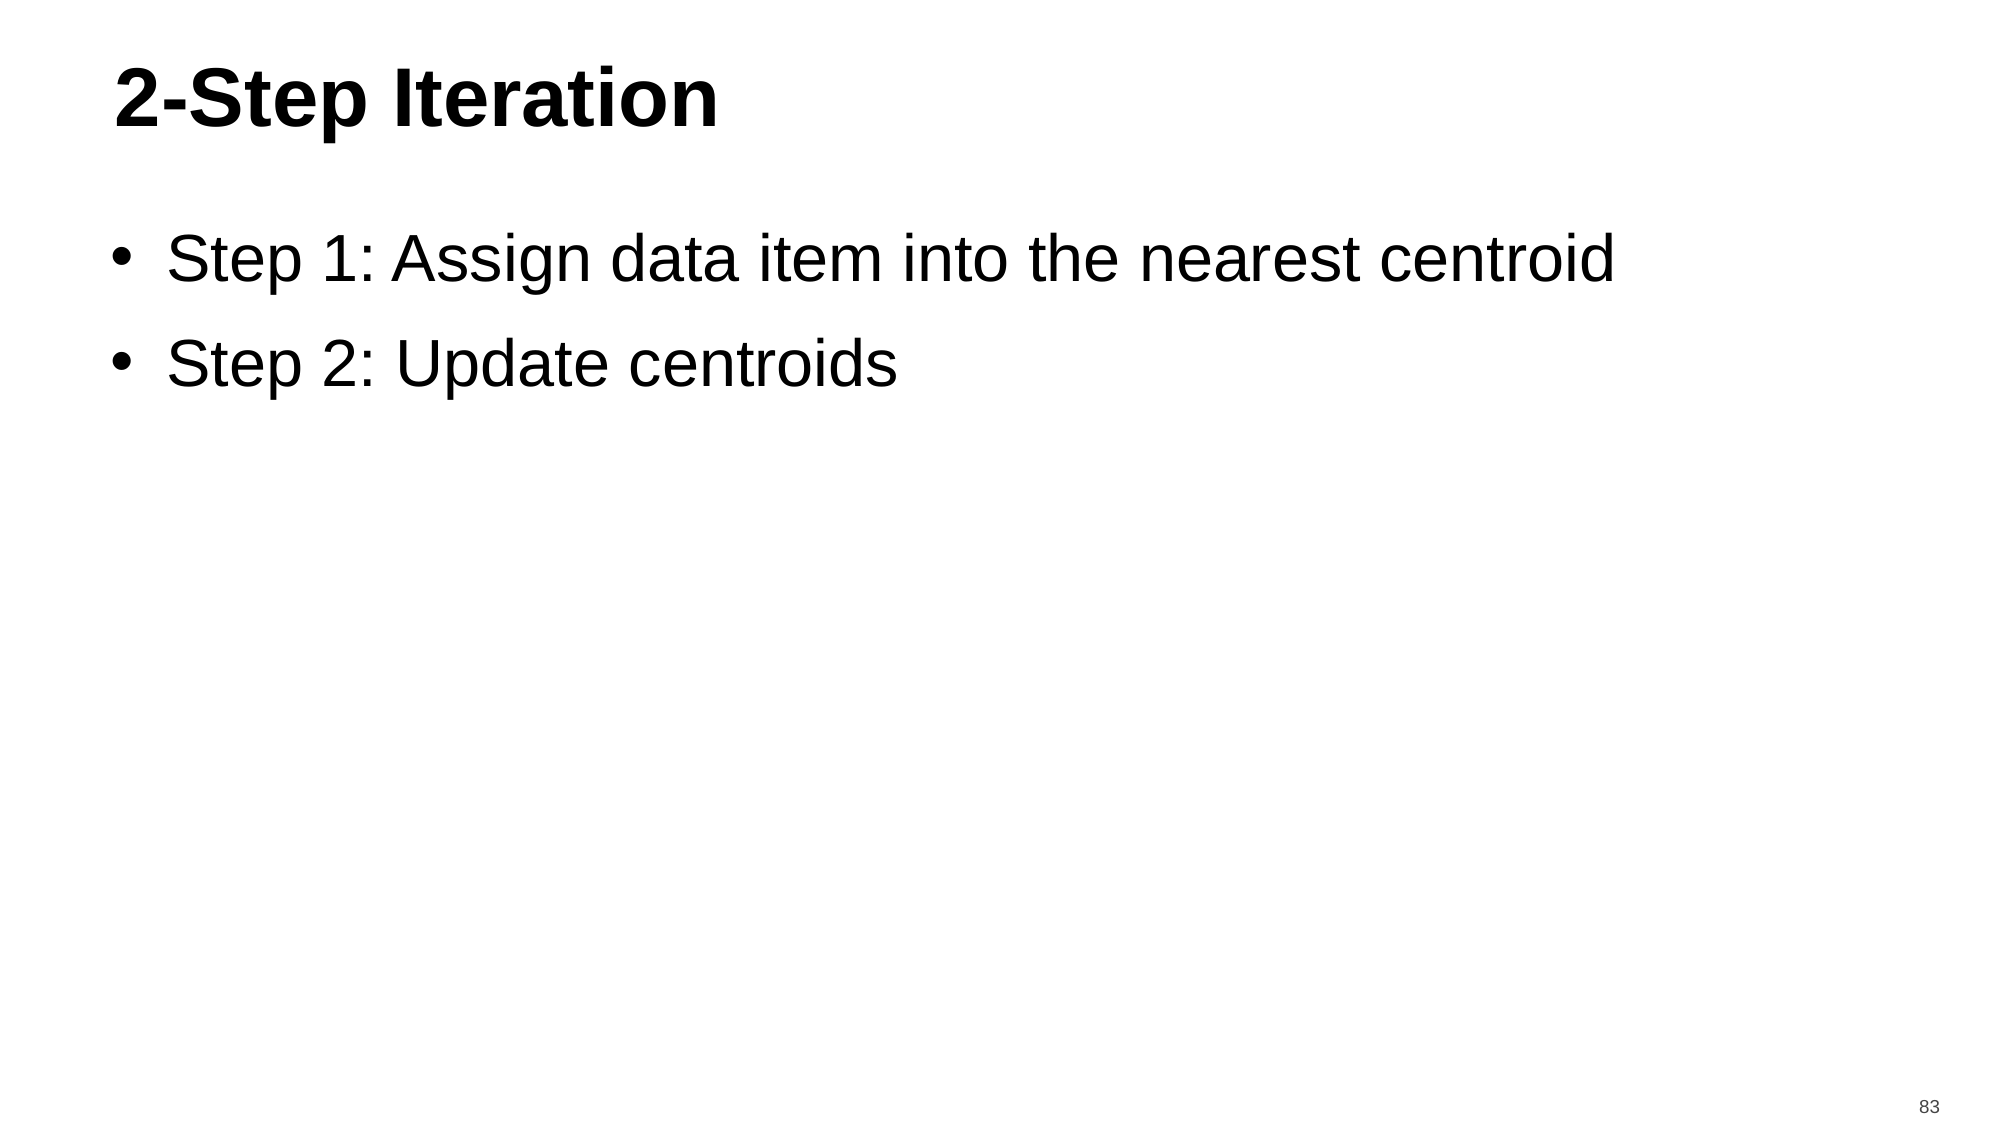

# 2-Step Iteration
Step 1: Assign data item into the nearest centroid
Step 2: Update centroids
83